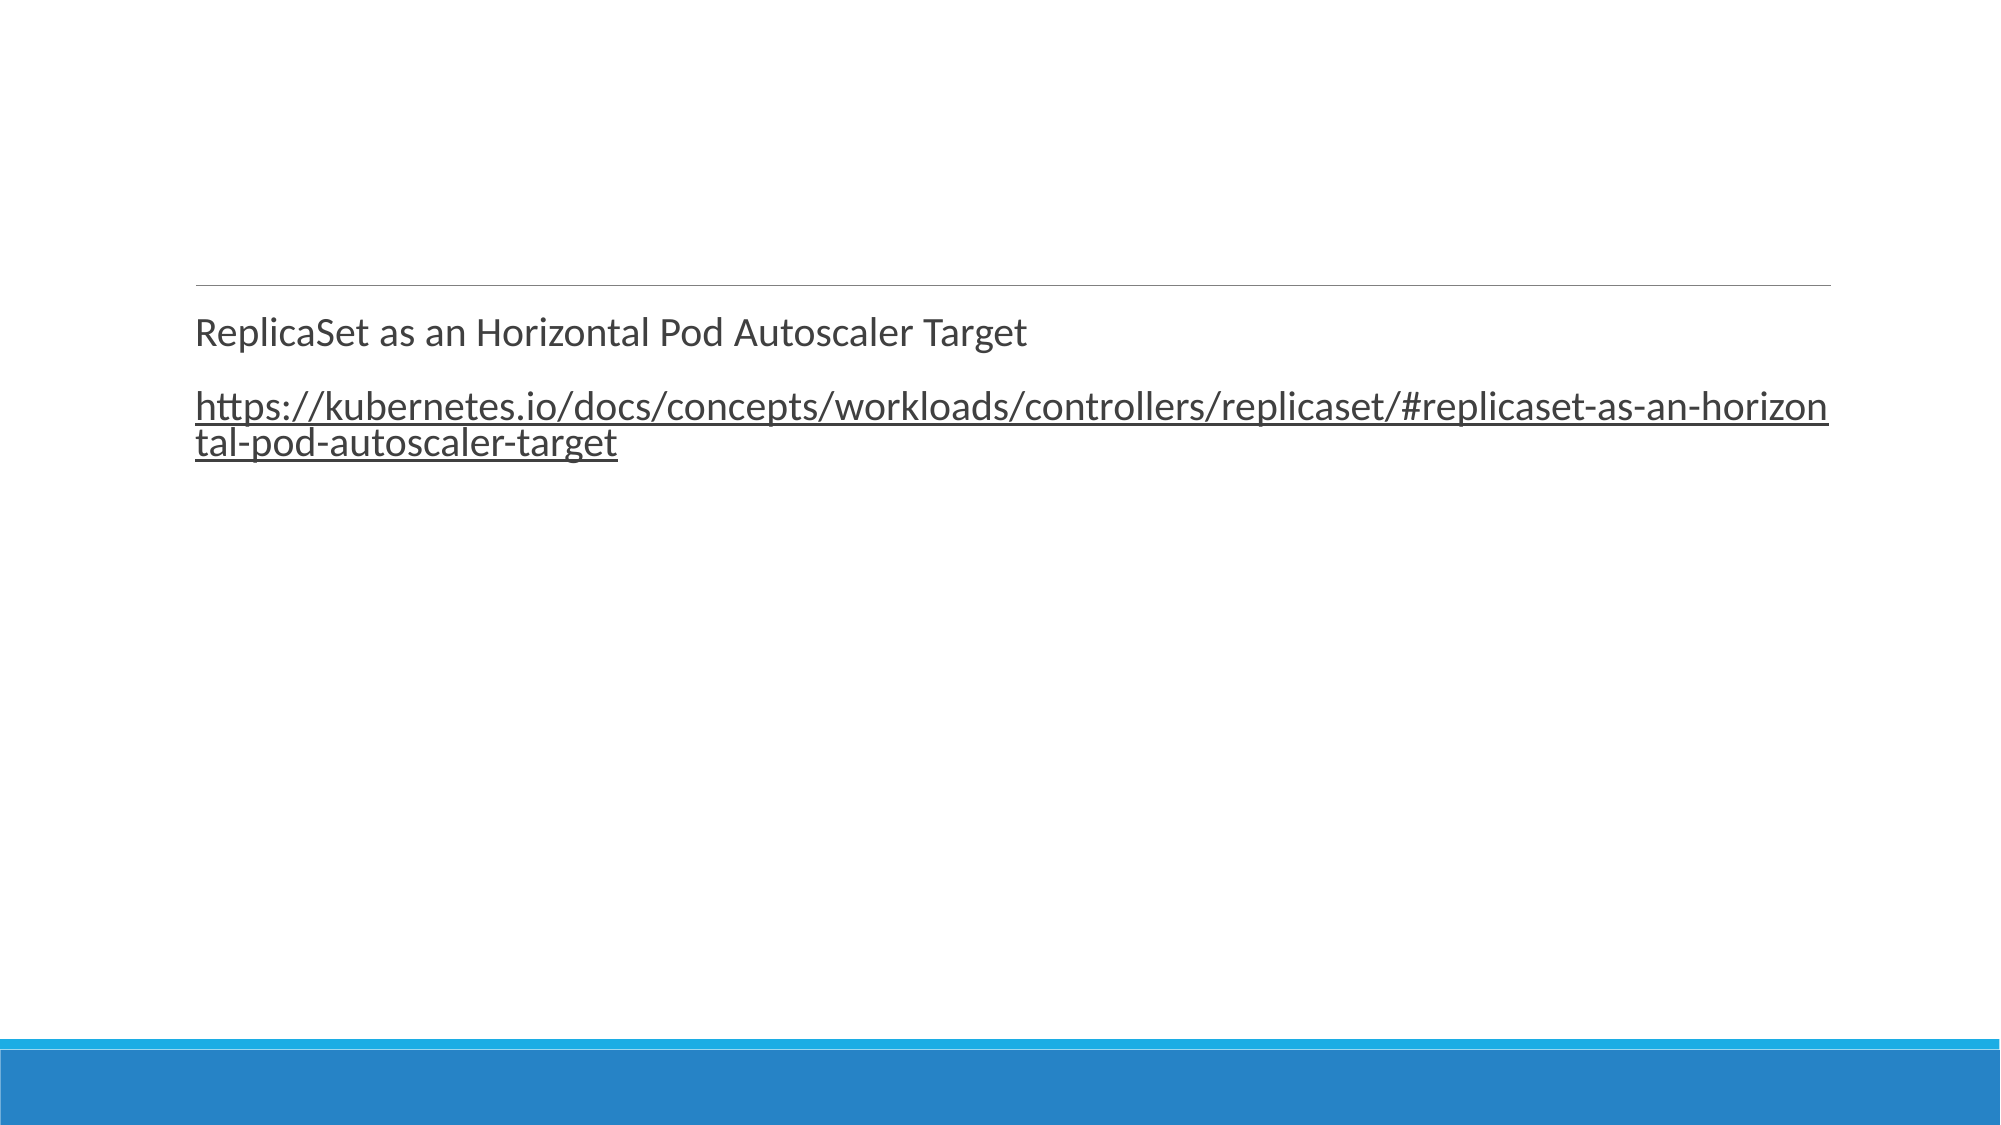

#
ReplicaSet as an Horizontal Pod Autoscaler Target
https://kubernetes.io/docs/concepts/workloads/controllers/replicaset/#replicaset-as-an-horizontal-pod-autoscaler-target